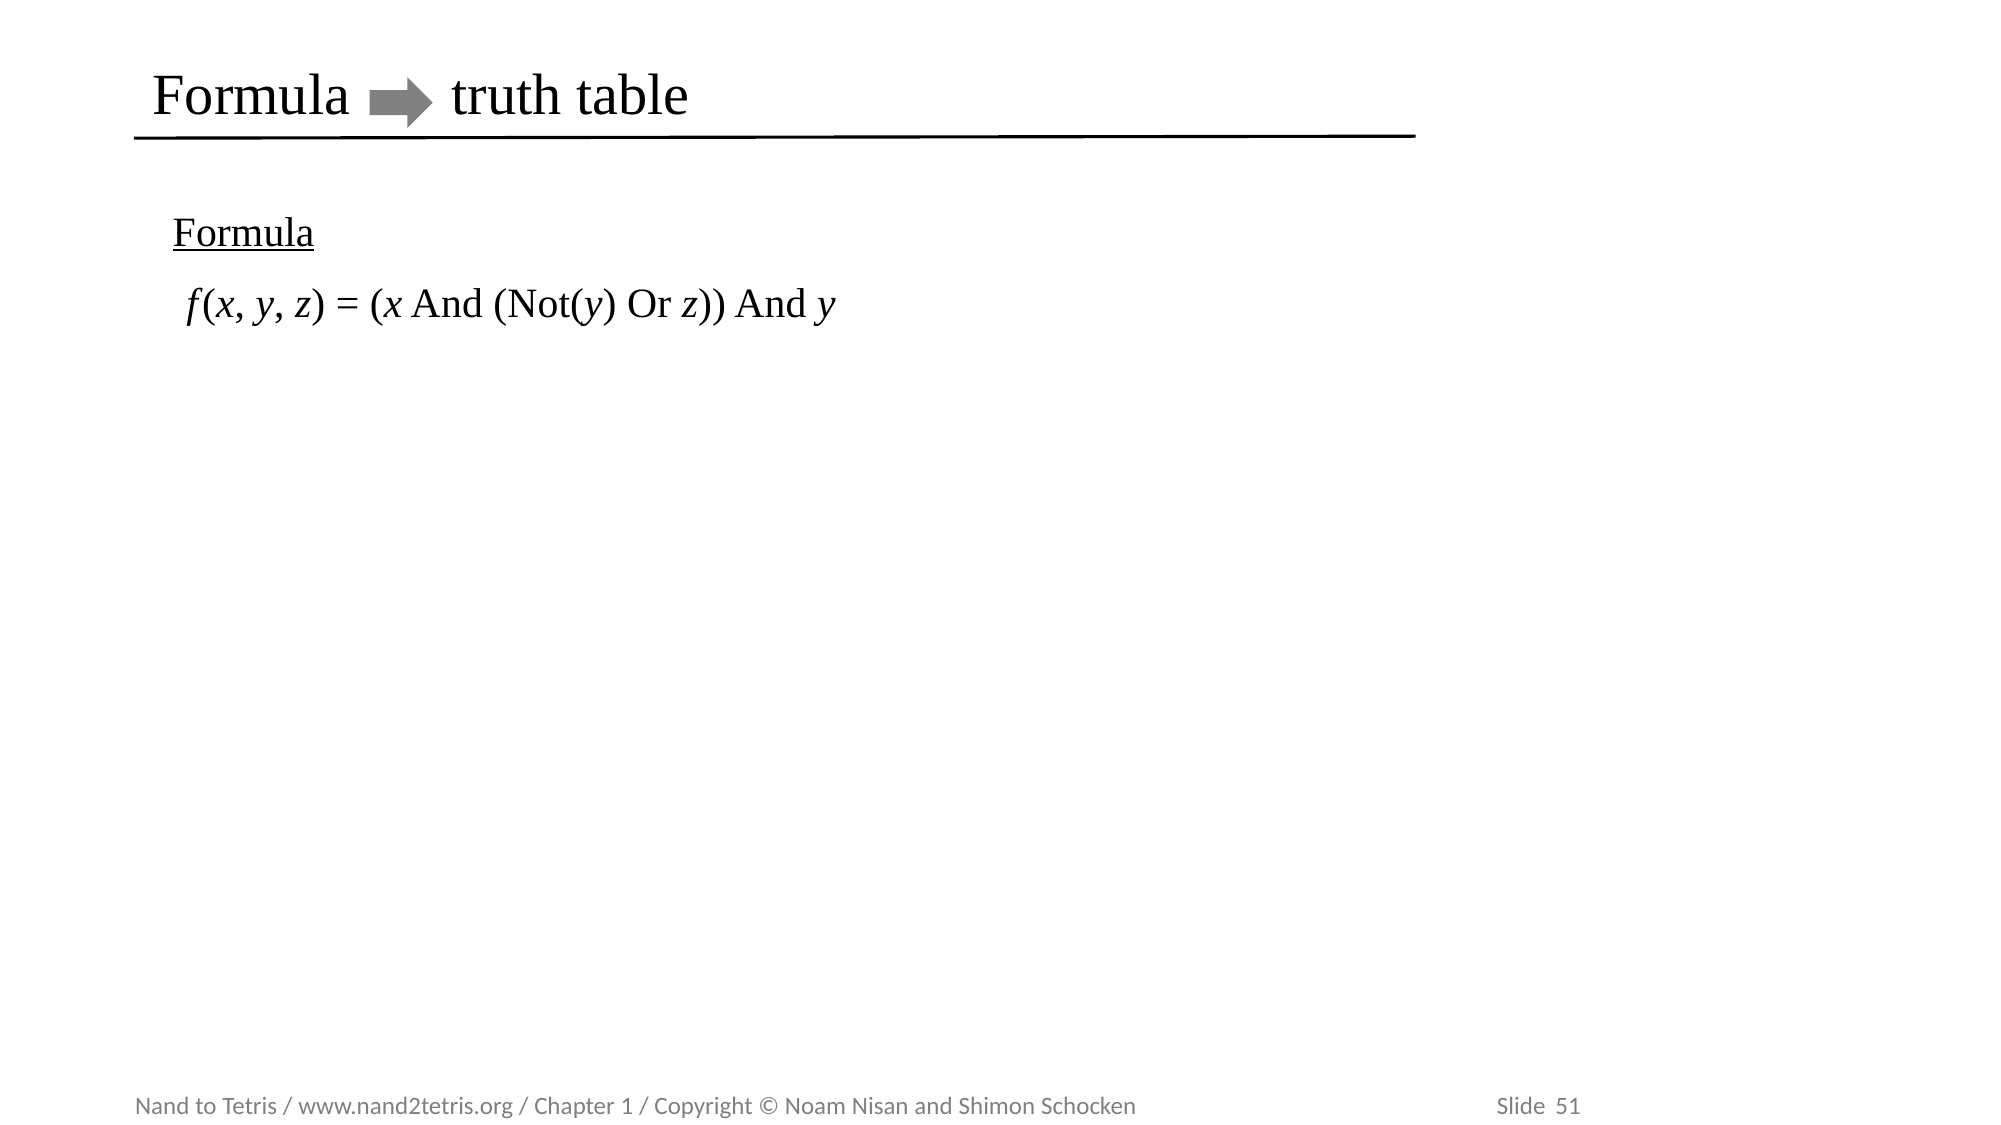

# Formula       truth table

Formula
f(x, y, z) = (x And (Not(y) Or z)) And y